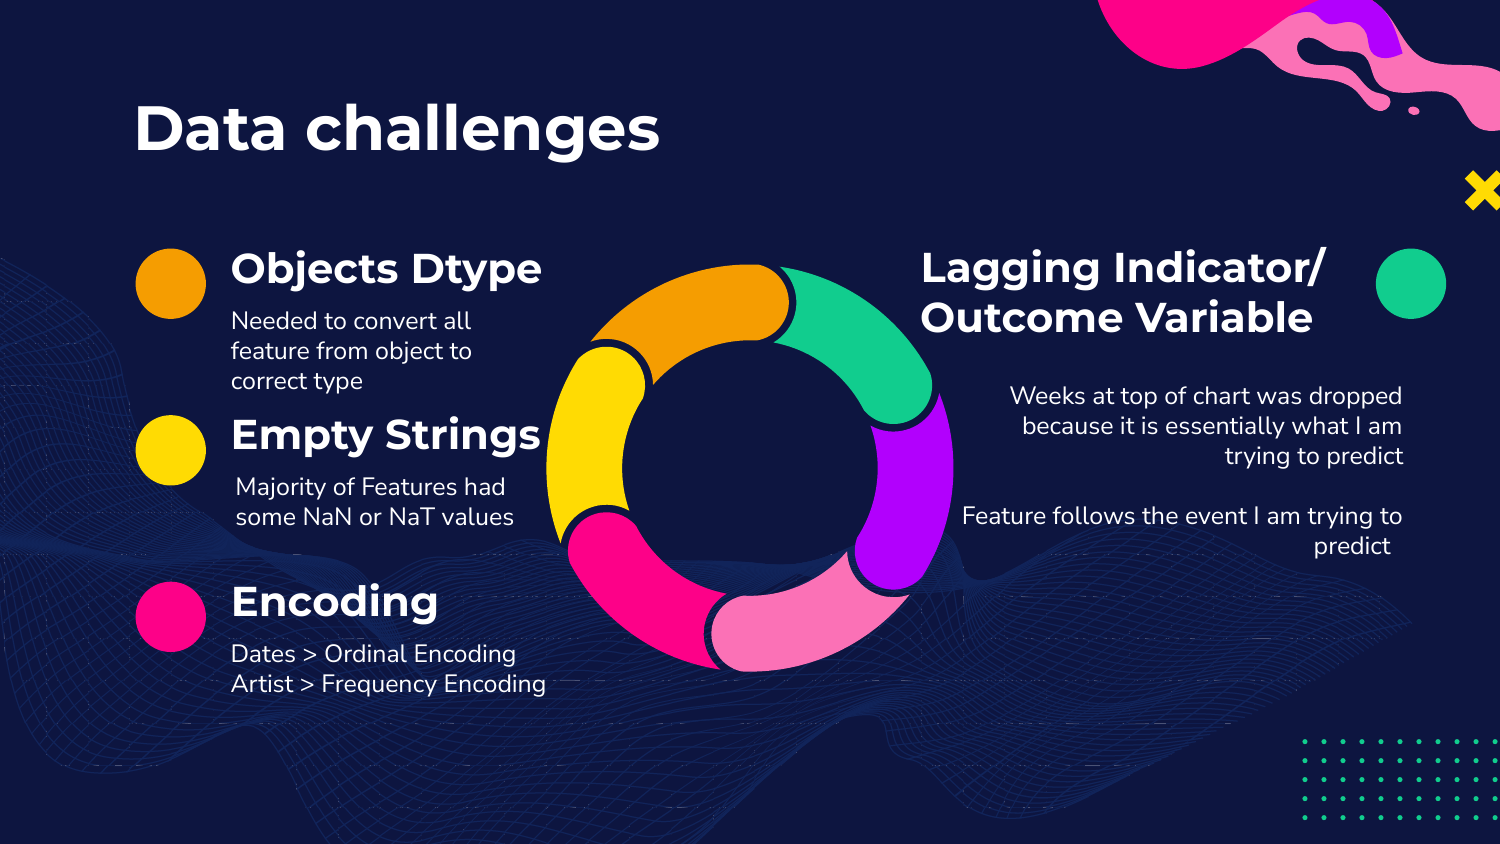

# Data challenges
Objects Dtype
Lagging Indicator/ Outcome Variable

Needed to convert all feature from object to correct type
Weeks at top of chart was dropped because it is essentially what I am trying to predict
Feature follows the event I am trying to predict
Empty Strings

Majority of Features had some NaN or NaT values
Encoding

Dates > Ordinal Encoding
Artist > Frequency Encoding